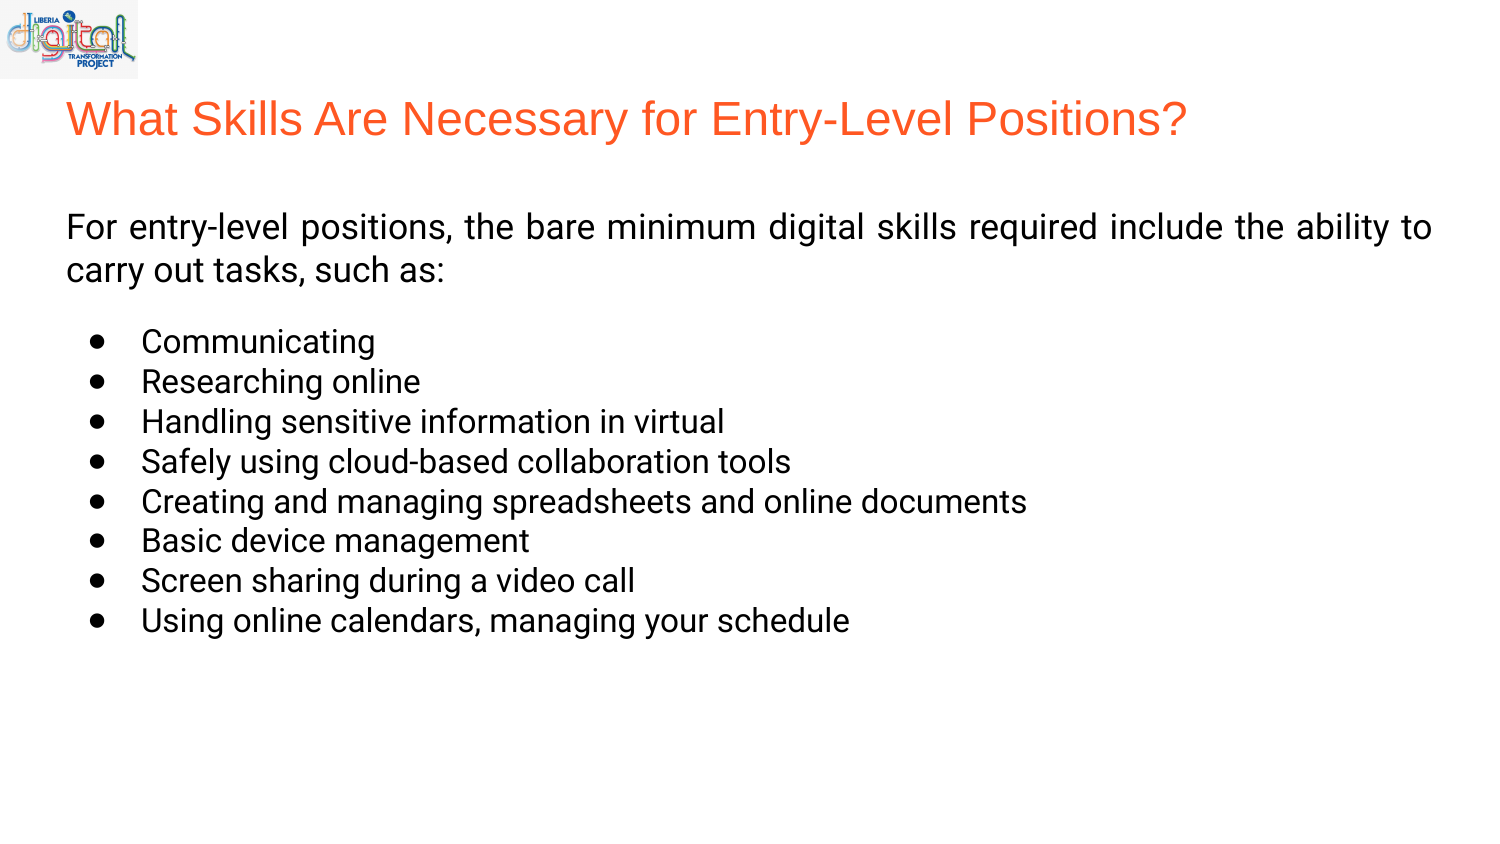

# What Skills Are Necessary for Entry-Level Positions?
For entry-level positions, the bare minimum digital skills required include the ability to carry out tasks, such as:
Communicating
Researching online
Handling sensitive information in virtual
Safely using cloud-based collaboration tools
Creating and managing spreadsheets and online documents
Basic device management
Screen sharing during a video call
Using online calendars, managing your schedule